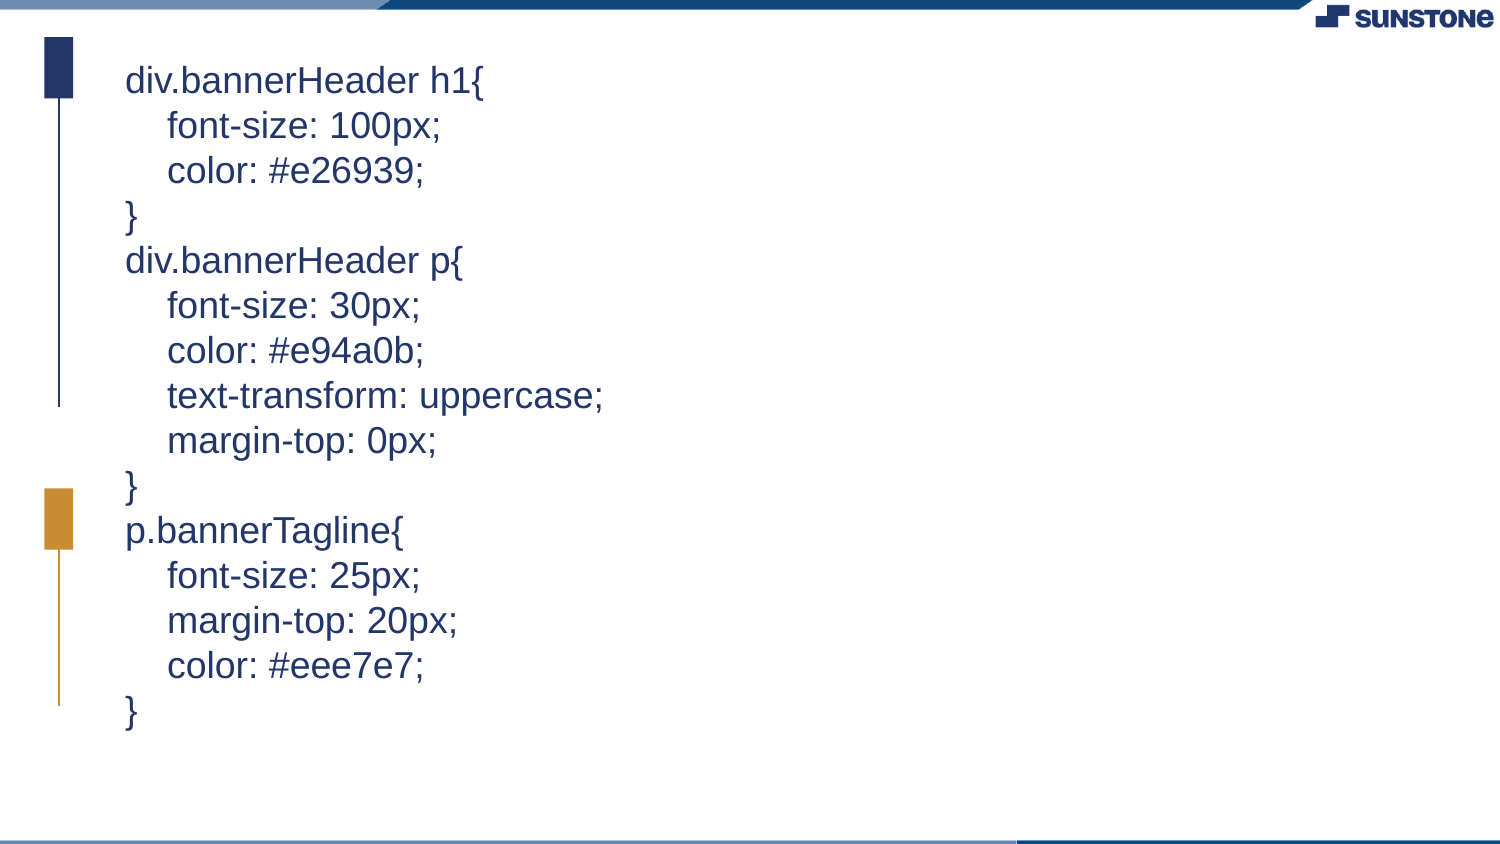

div.bannerHeader h1{
    font-size: 100px;
    color: #e26939;
}
div.bannerHeader p{
    font-size: 30px;
    color: #e94a0b;
    text-transform: uppercase;
    margin-top: 0px;
}
p.bannerTagline{
    font-size: 25px;
    margin-top: 20px;
    color: #eee7e7;
}